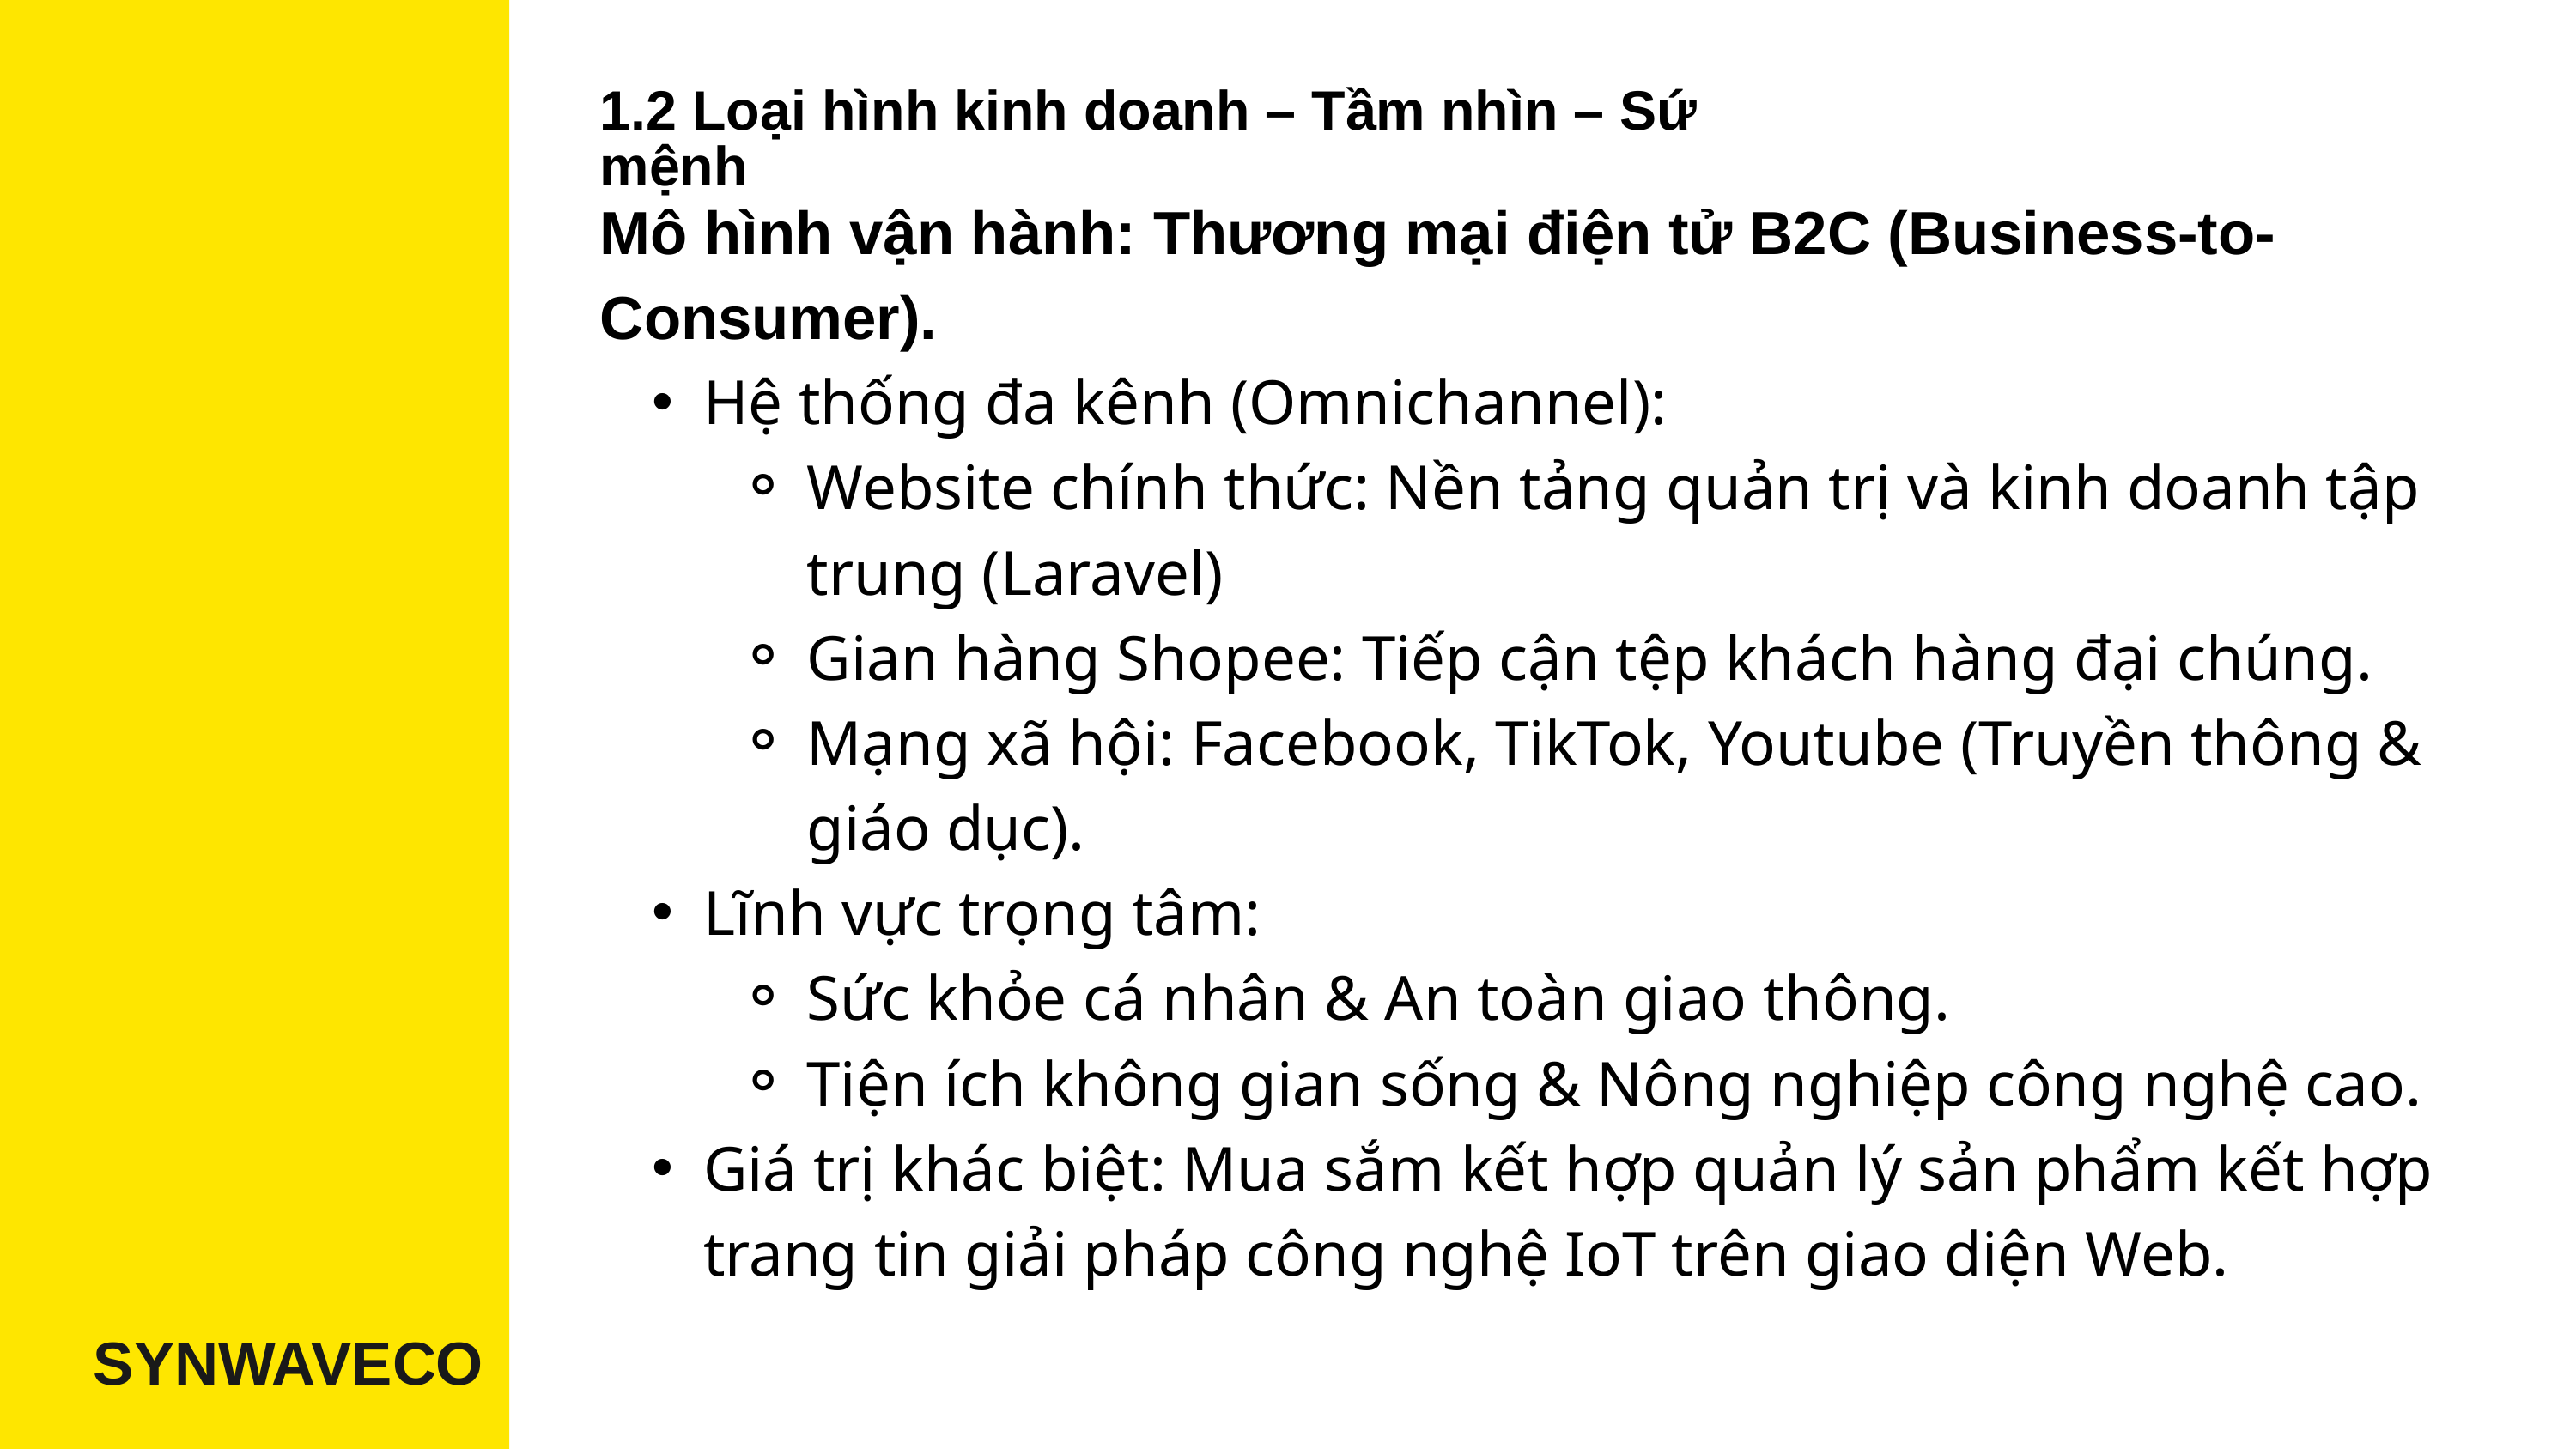

1.2 Loại hình kinh doanh – Tầm nhìn – Sứ mệnh
Mô hình vận hành: Thương mại điện tử B2C (Business-to-Consumer).
Hệ thống đa kênh (Omnichannel):
Website chính thức: Nền tảng quản trị và kinh doanh tập trung (Laravel)
Gian hàng Shopee: Tiếp cận tệp khách hàng đại chúng.
Mạng xã hội: Facebook, TikTok, Youtube (Truyền thông & giáo dục).
Lĩnh vực trọng tâm:
Sức khỏe cá nhân & An toàn giao thông.
Tiện ích không gian sống & Nông nghiệp công nghệ cao.
Giá trị khác biệt: Mua sắm kết hợp quản lý sản phẩm kết hợp trang tin giải pháp công nghệ IoT trên giao diện Web.

SYNWAVECO